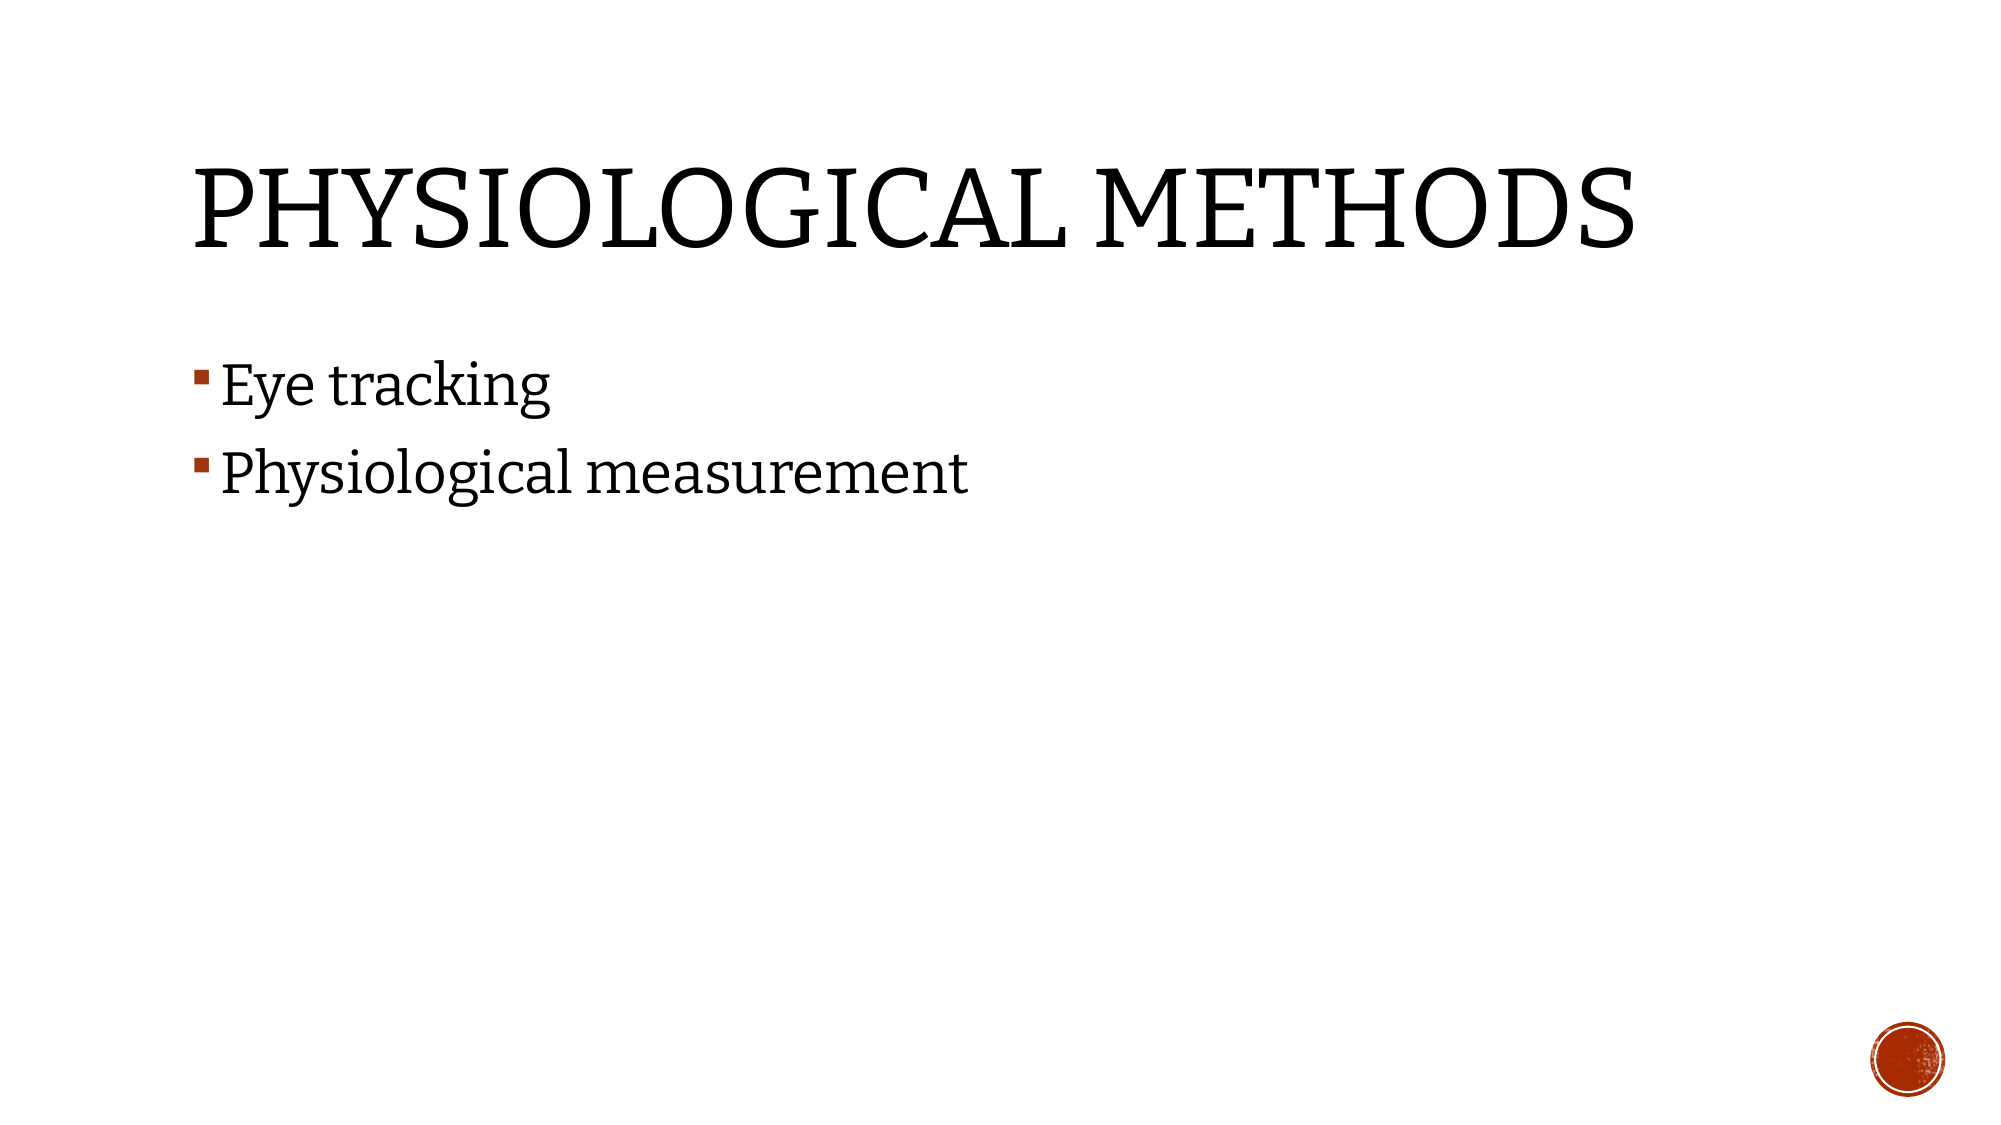

# Physiological methods
Eye tracking
Physiological measurement